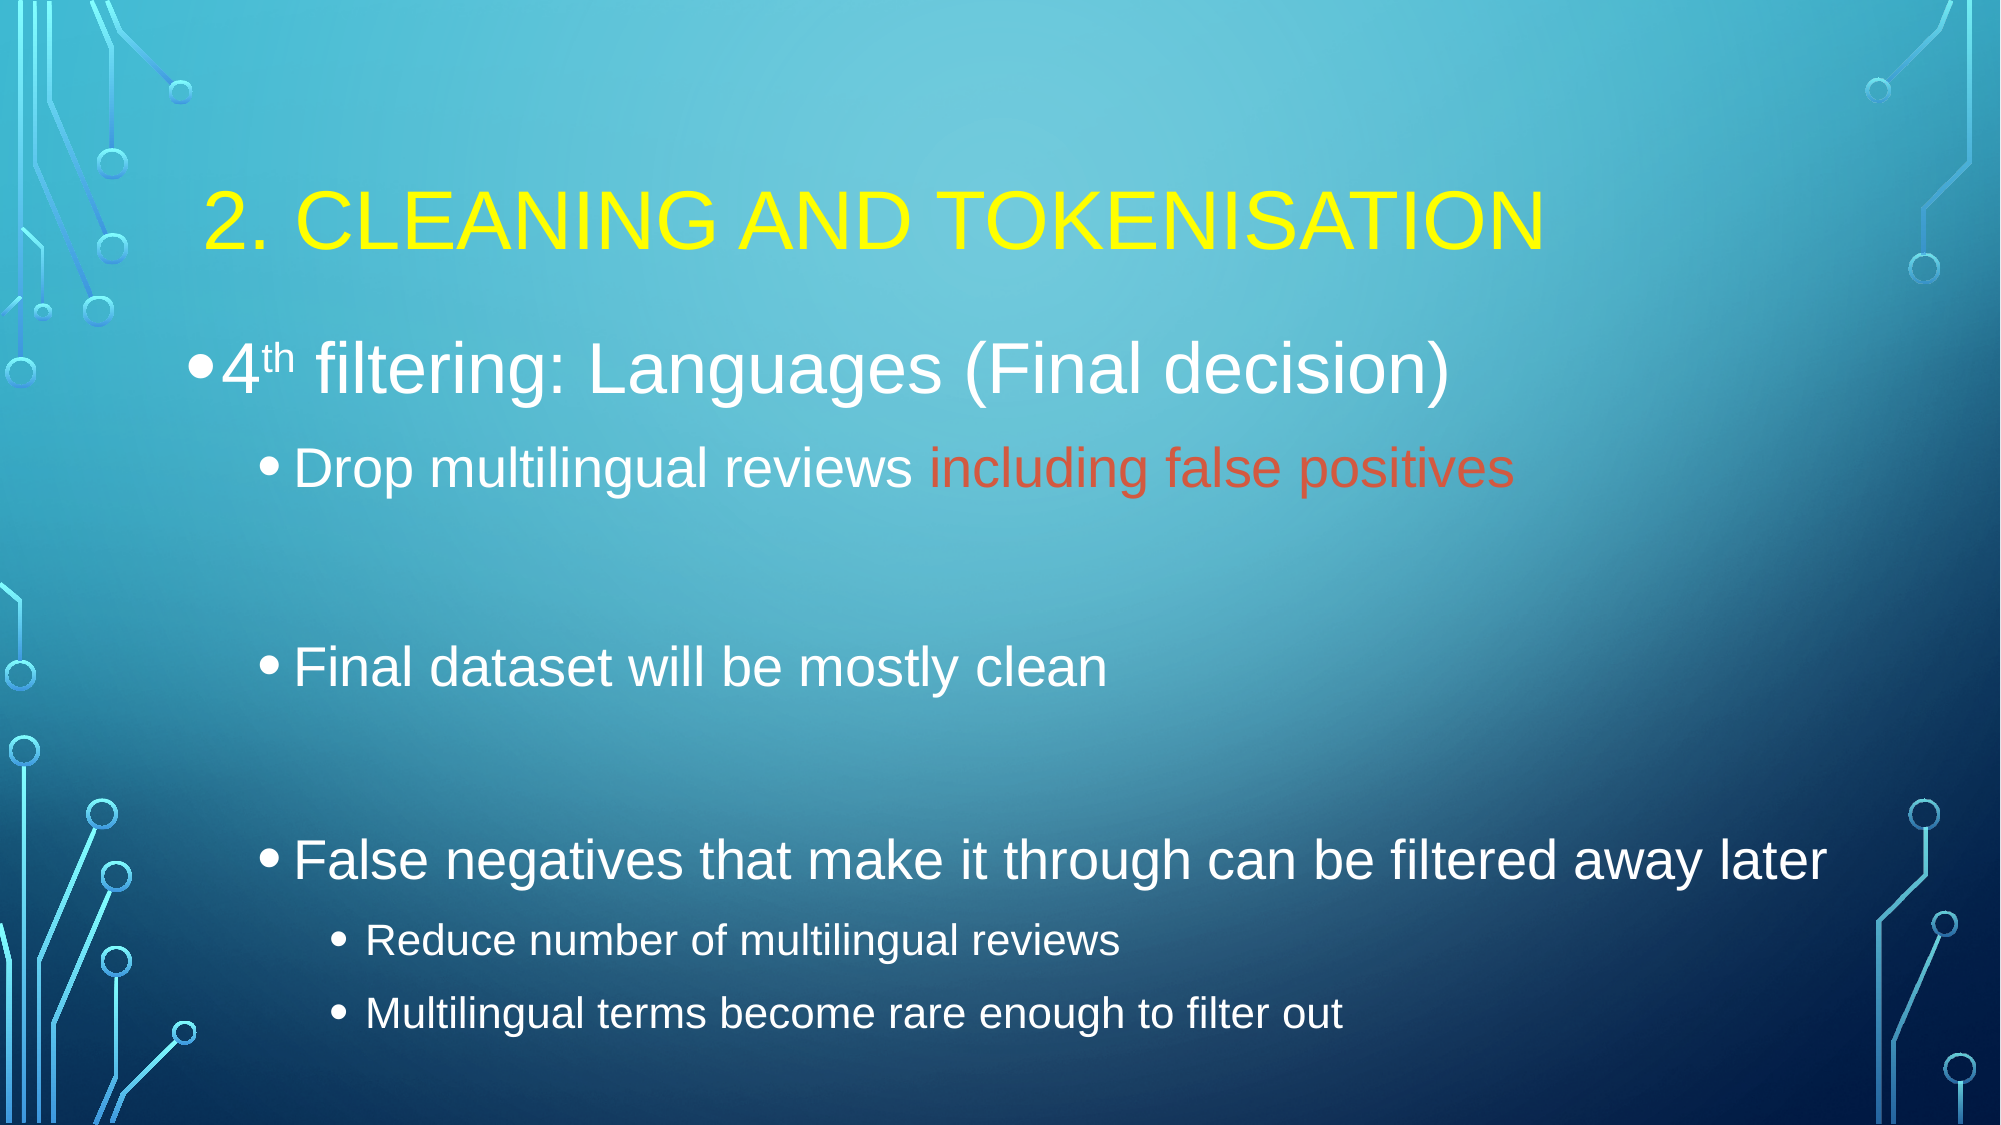

# 2. Cleaning and Tokenisation
4th filtering: Languages (Final decision)
Drop multilingual reviews including false positives

Final dataset will be mostly clean

False negatives that make it through can be filtered away later
Reduce number of multilingual reviews
Multilingual terms become rare enough to filter out